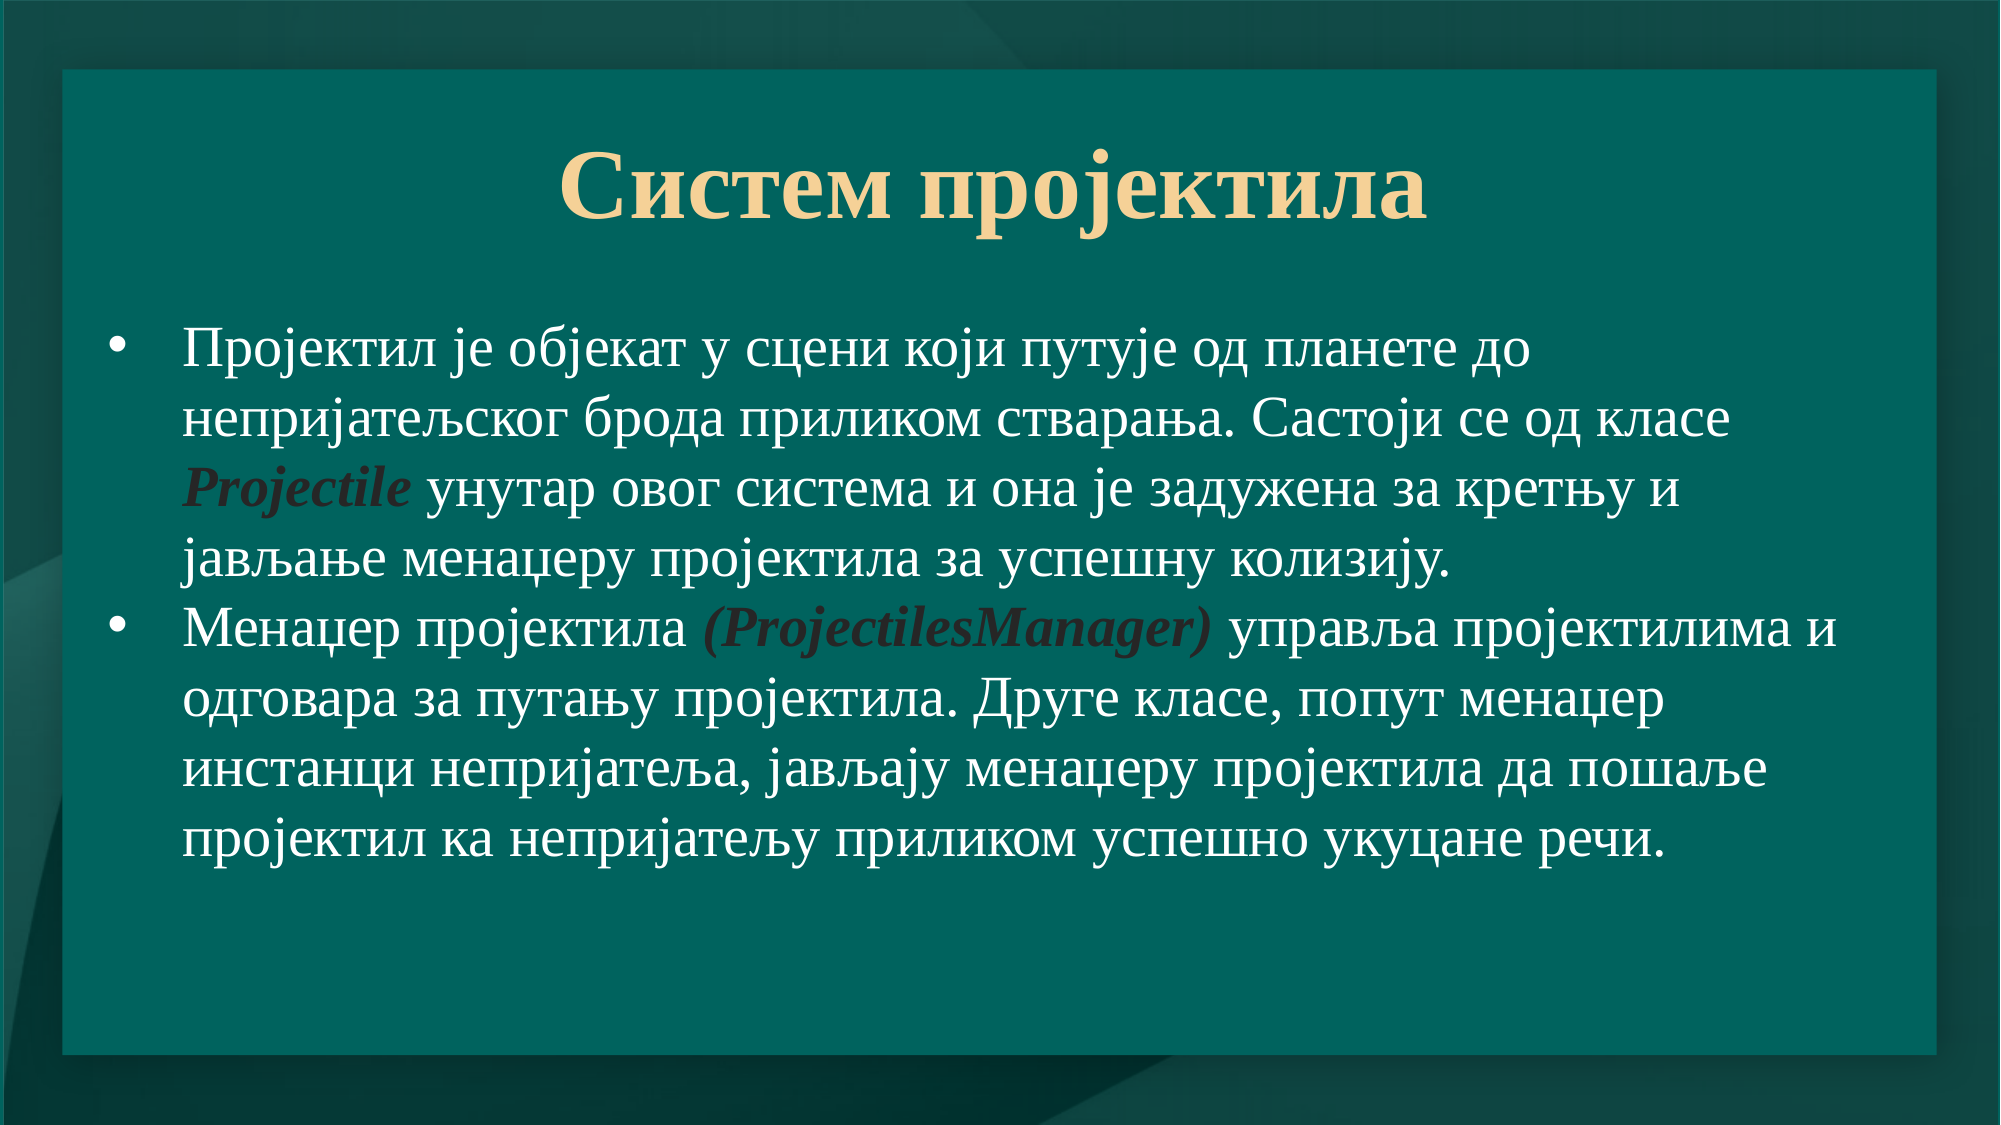

# Систем пројектила
Пројектил је објекат у сцени који путује од планете до непријатељског брода приликом стварања. Састоји се од класе Projectile унутар овог система и она је задужена за кретњу и јављање менаџеру пројектила за успешну колизију.
Менаџер пројектила (ProjectilesManager) управља пројектилима и одговара за путању пројектила. Друге класе, попут менаџер инстанци непријатеља, јављају менаџеру пројектила да пошаље пројектил ка непријатељу приликом успешно укуцане речи.